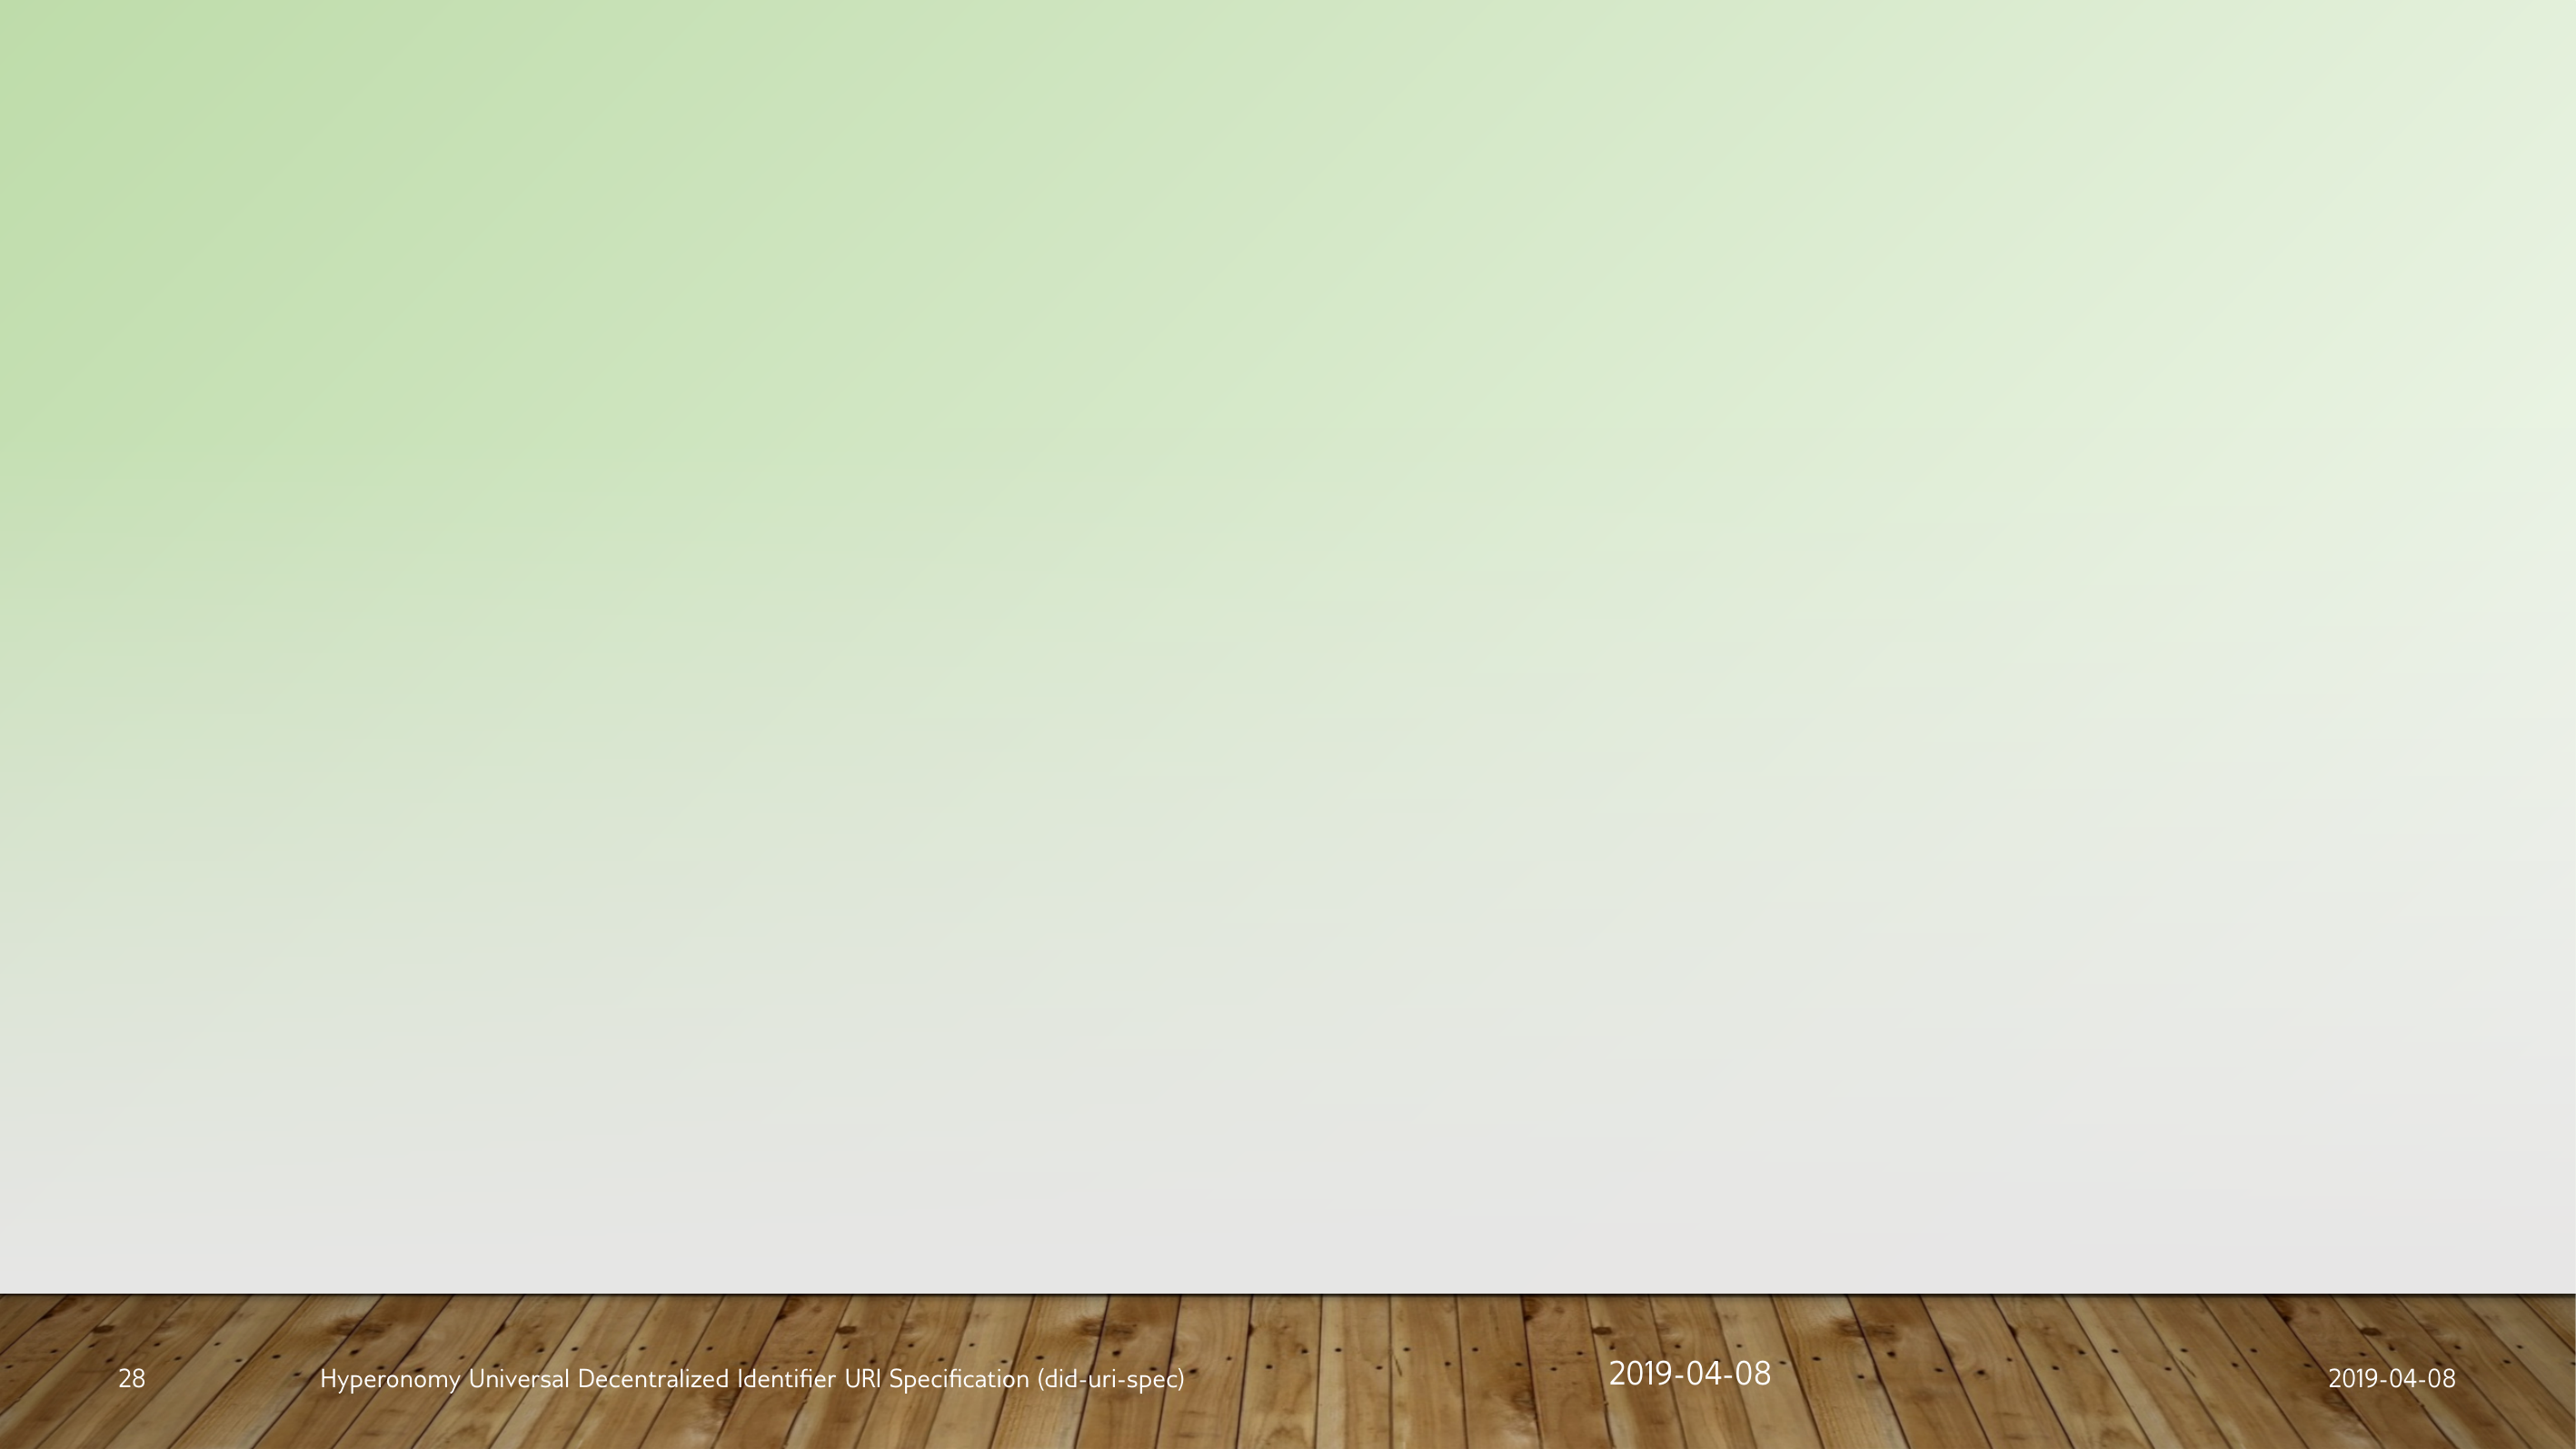

2019-04-08
28
2019-04-08
Hyperonomy Universal Decentralized Identifier URI Specification (did-uri-spec)